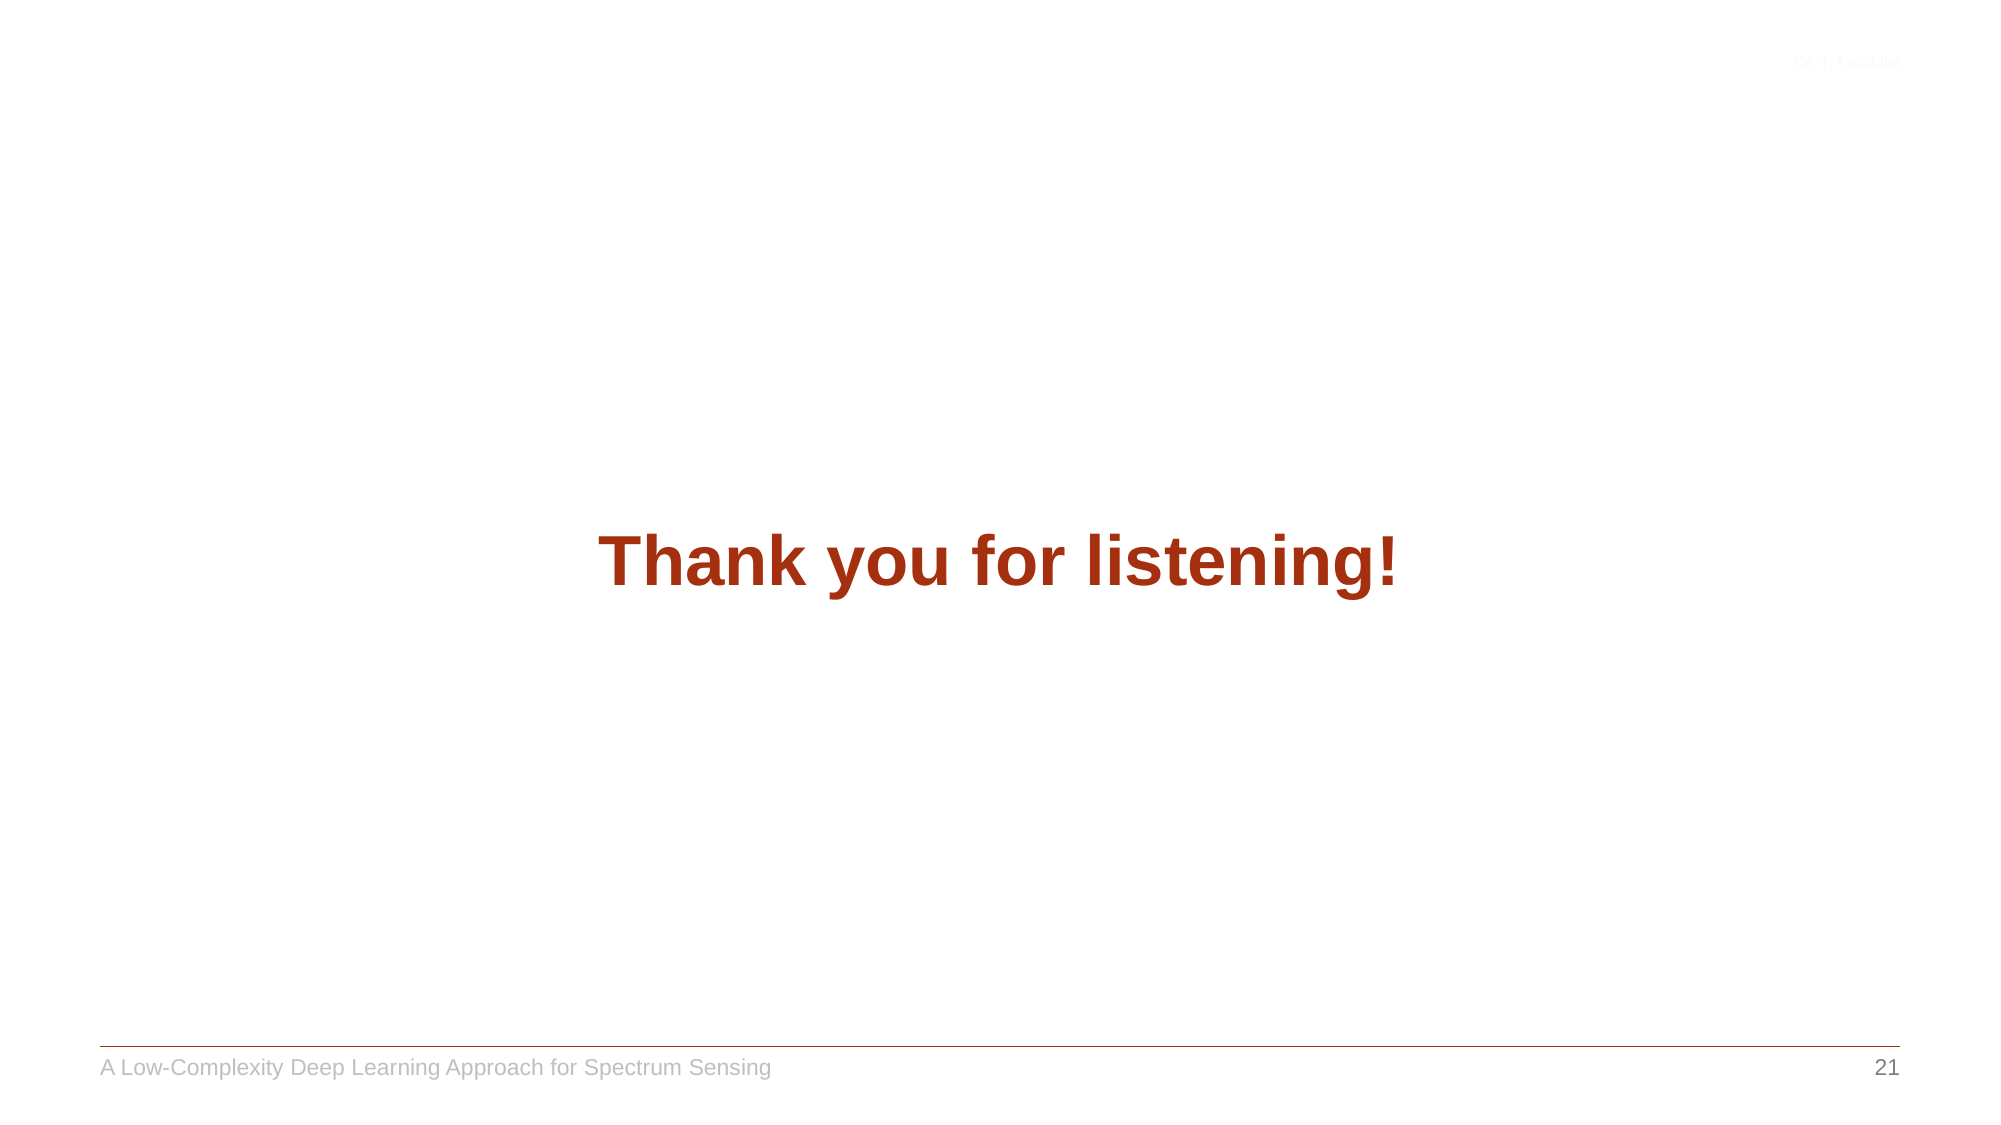

# Thank you for listening!
A Low-Complexity Deep Learning Approach for Spectrum Sensing
21